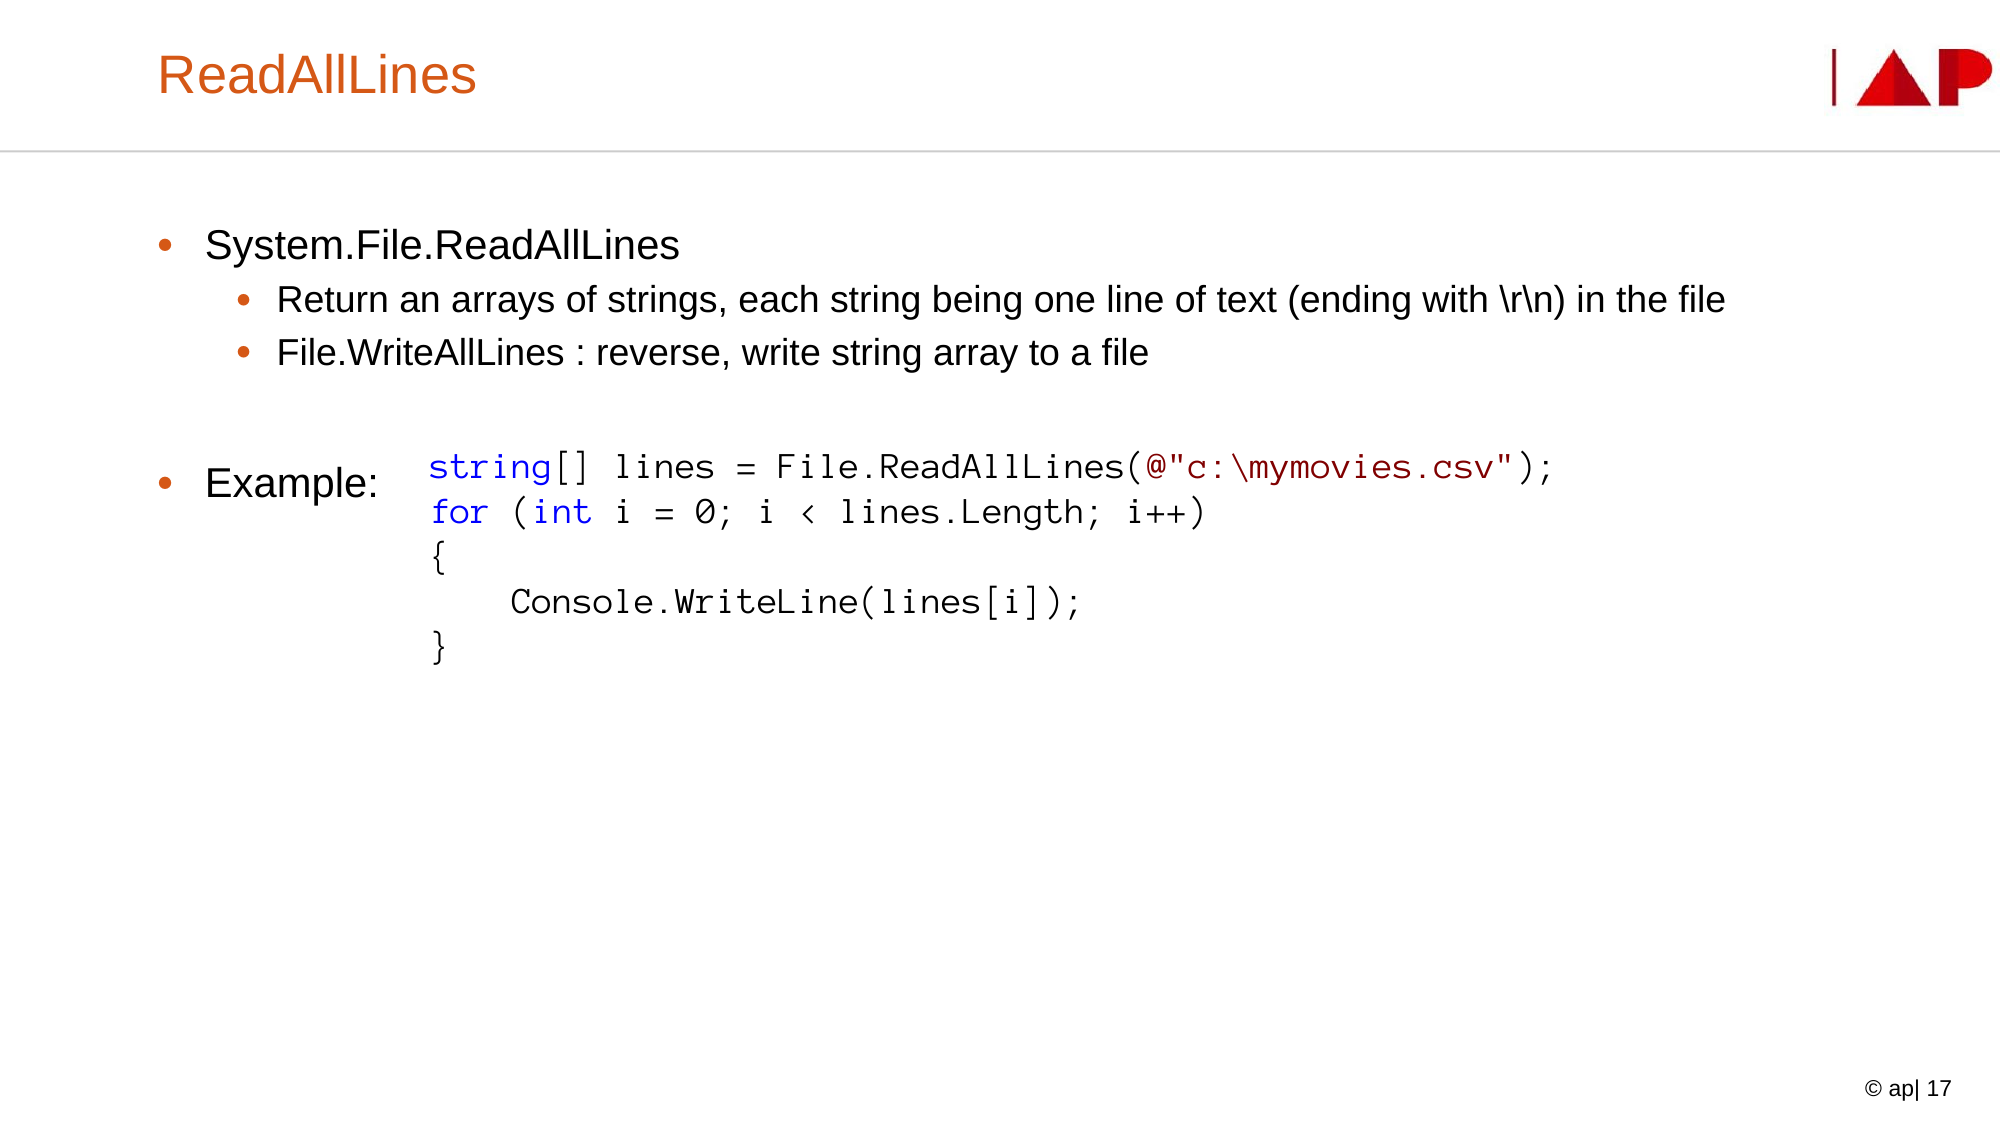

# ReadAllLines
System.File.ReadAllLines
Return an arrays of strings, each string being one line of text (ending with \r\n) in the file
File.WriteAllLines : reverse, write string array to a file

Example:

            string[] lines = File.ReadAllLines(@"c:\mymovies.csv");
            for (int i = 0; i < lines.Length; i++)
            {
                Console.WriteLine(lines[i]);
            }
© ap| 17